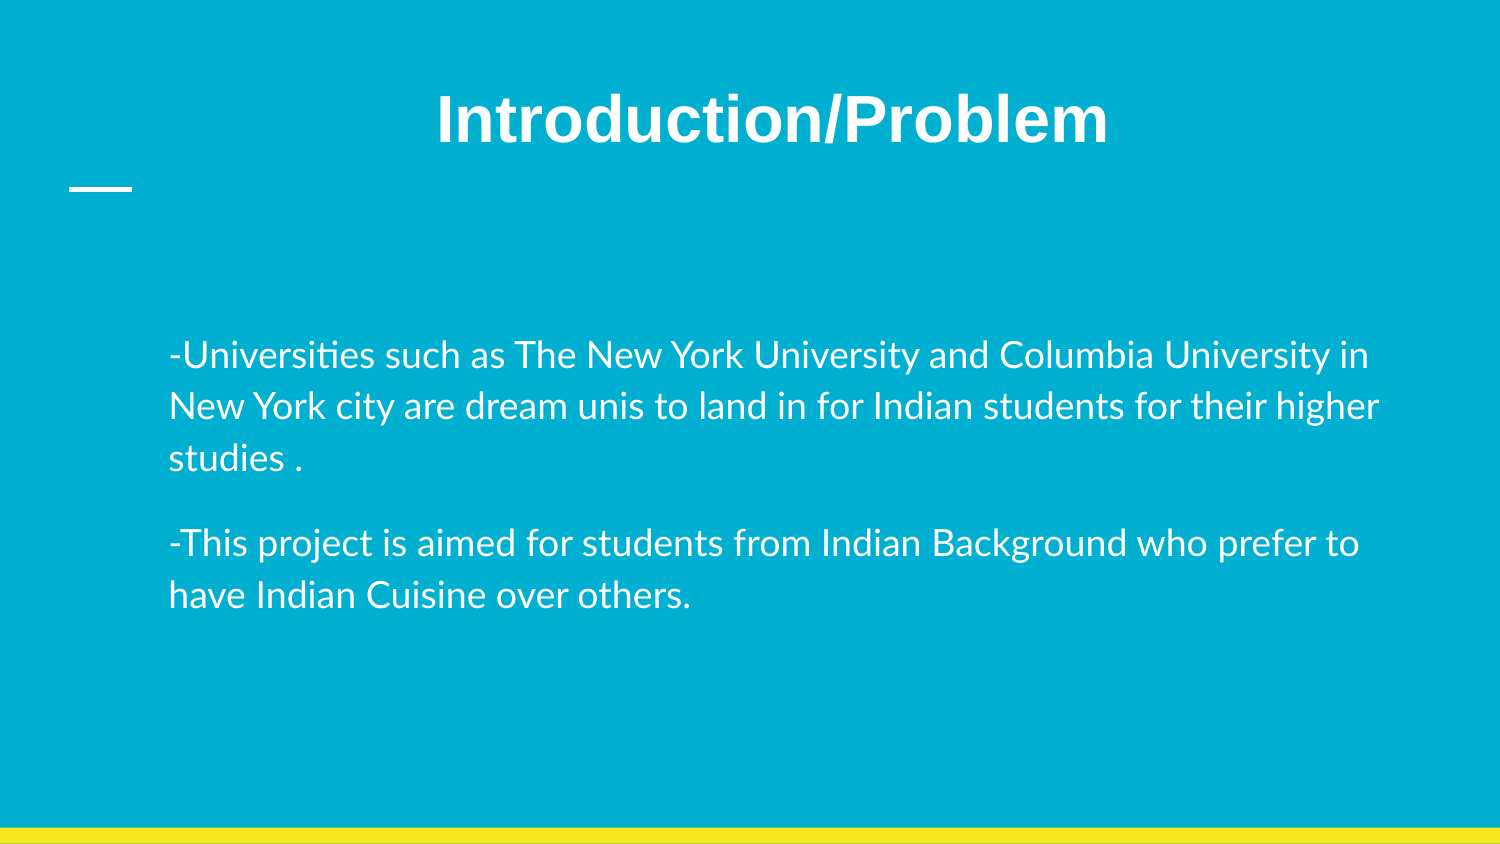

# Introduction/Problem

-Universities such as The New York University and Columbia University in New York city are dream unis to land in for Indian students for their higher studies .
-This project is aimed for students from Indian Background who prefer to have Indian Cuisine over others.